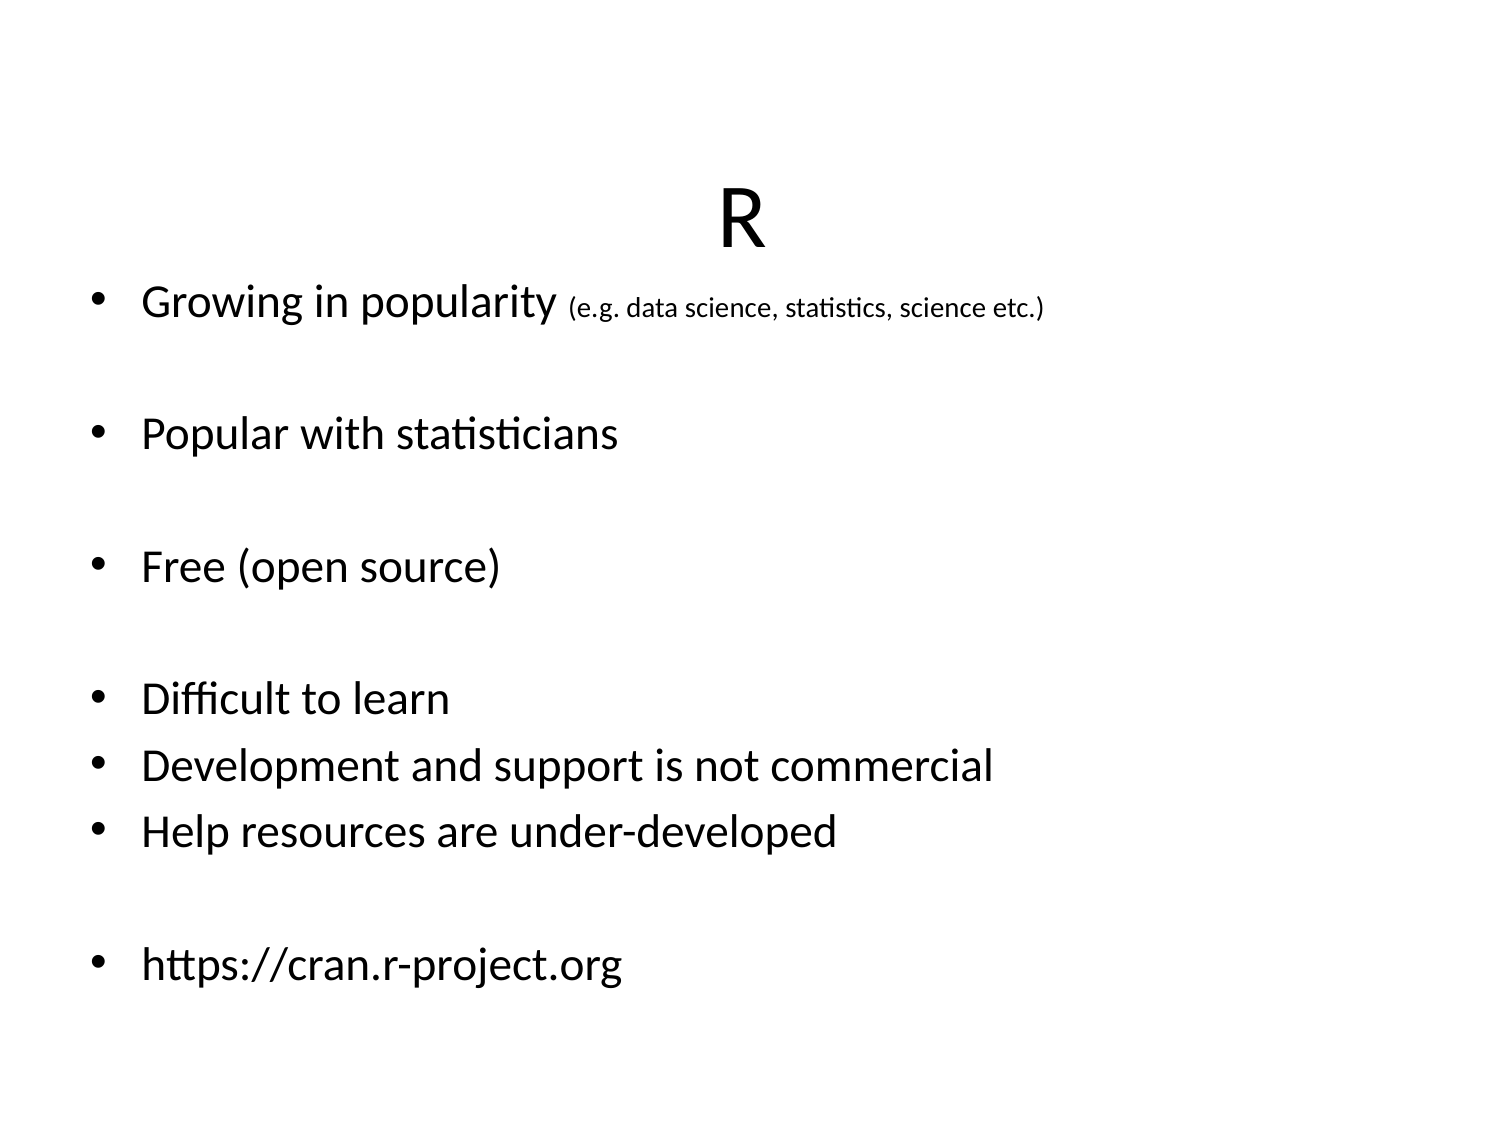

# R
Growing in popularity (e.g. data science, statistics, science etc.)

Popular with statisticians

Free (open source)

Difficult to learn
Development and support is not commercial
Help resources are under-developed

https://cran.r-project.org